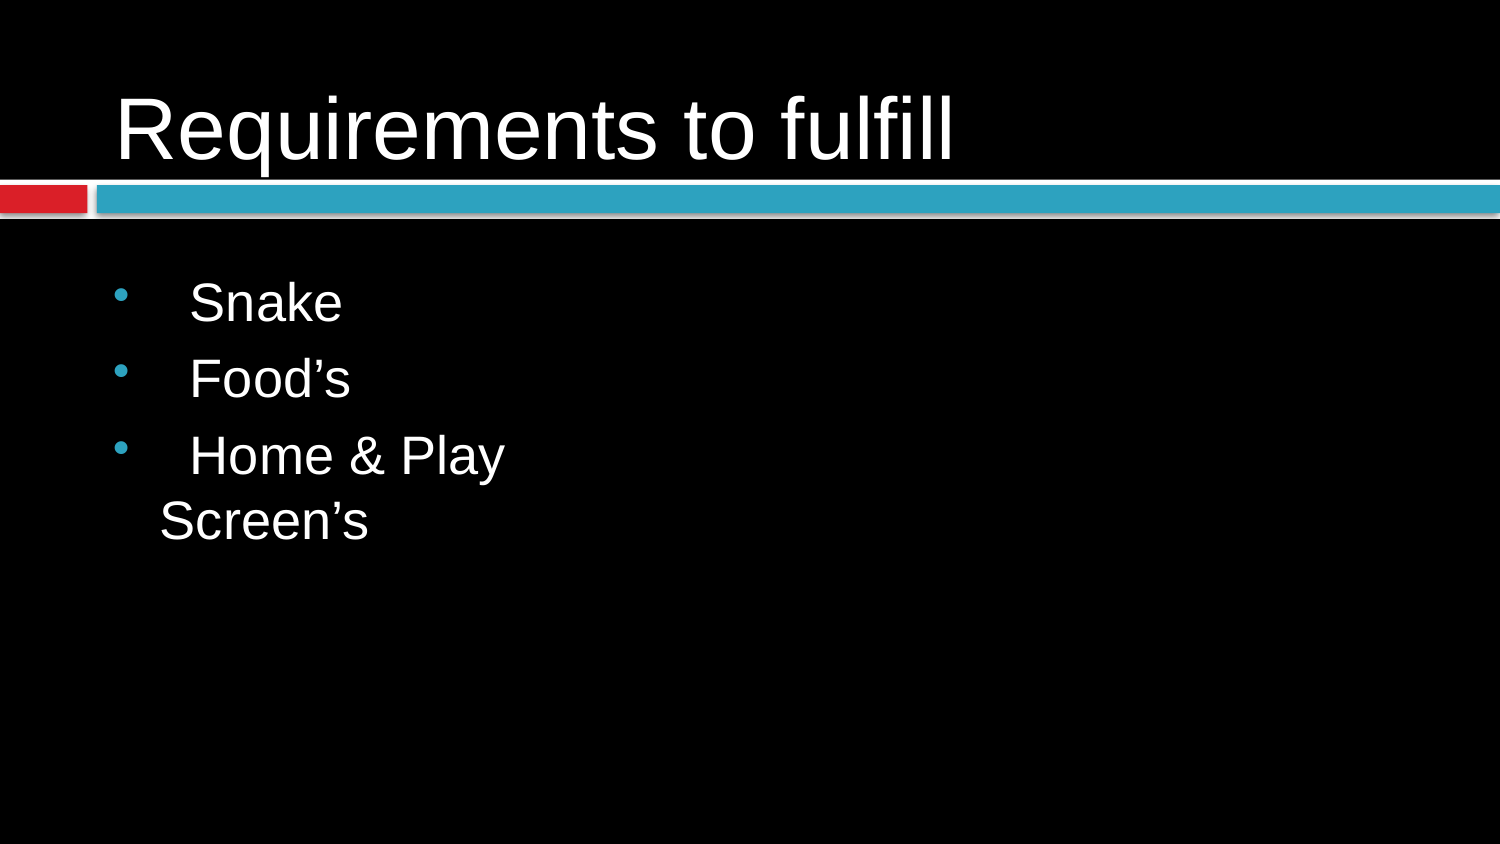

# Requirements to fulfill
  Snake
  Food’s
  Home & Play Screen’s